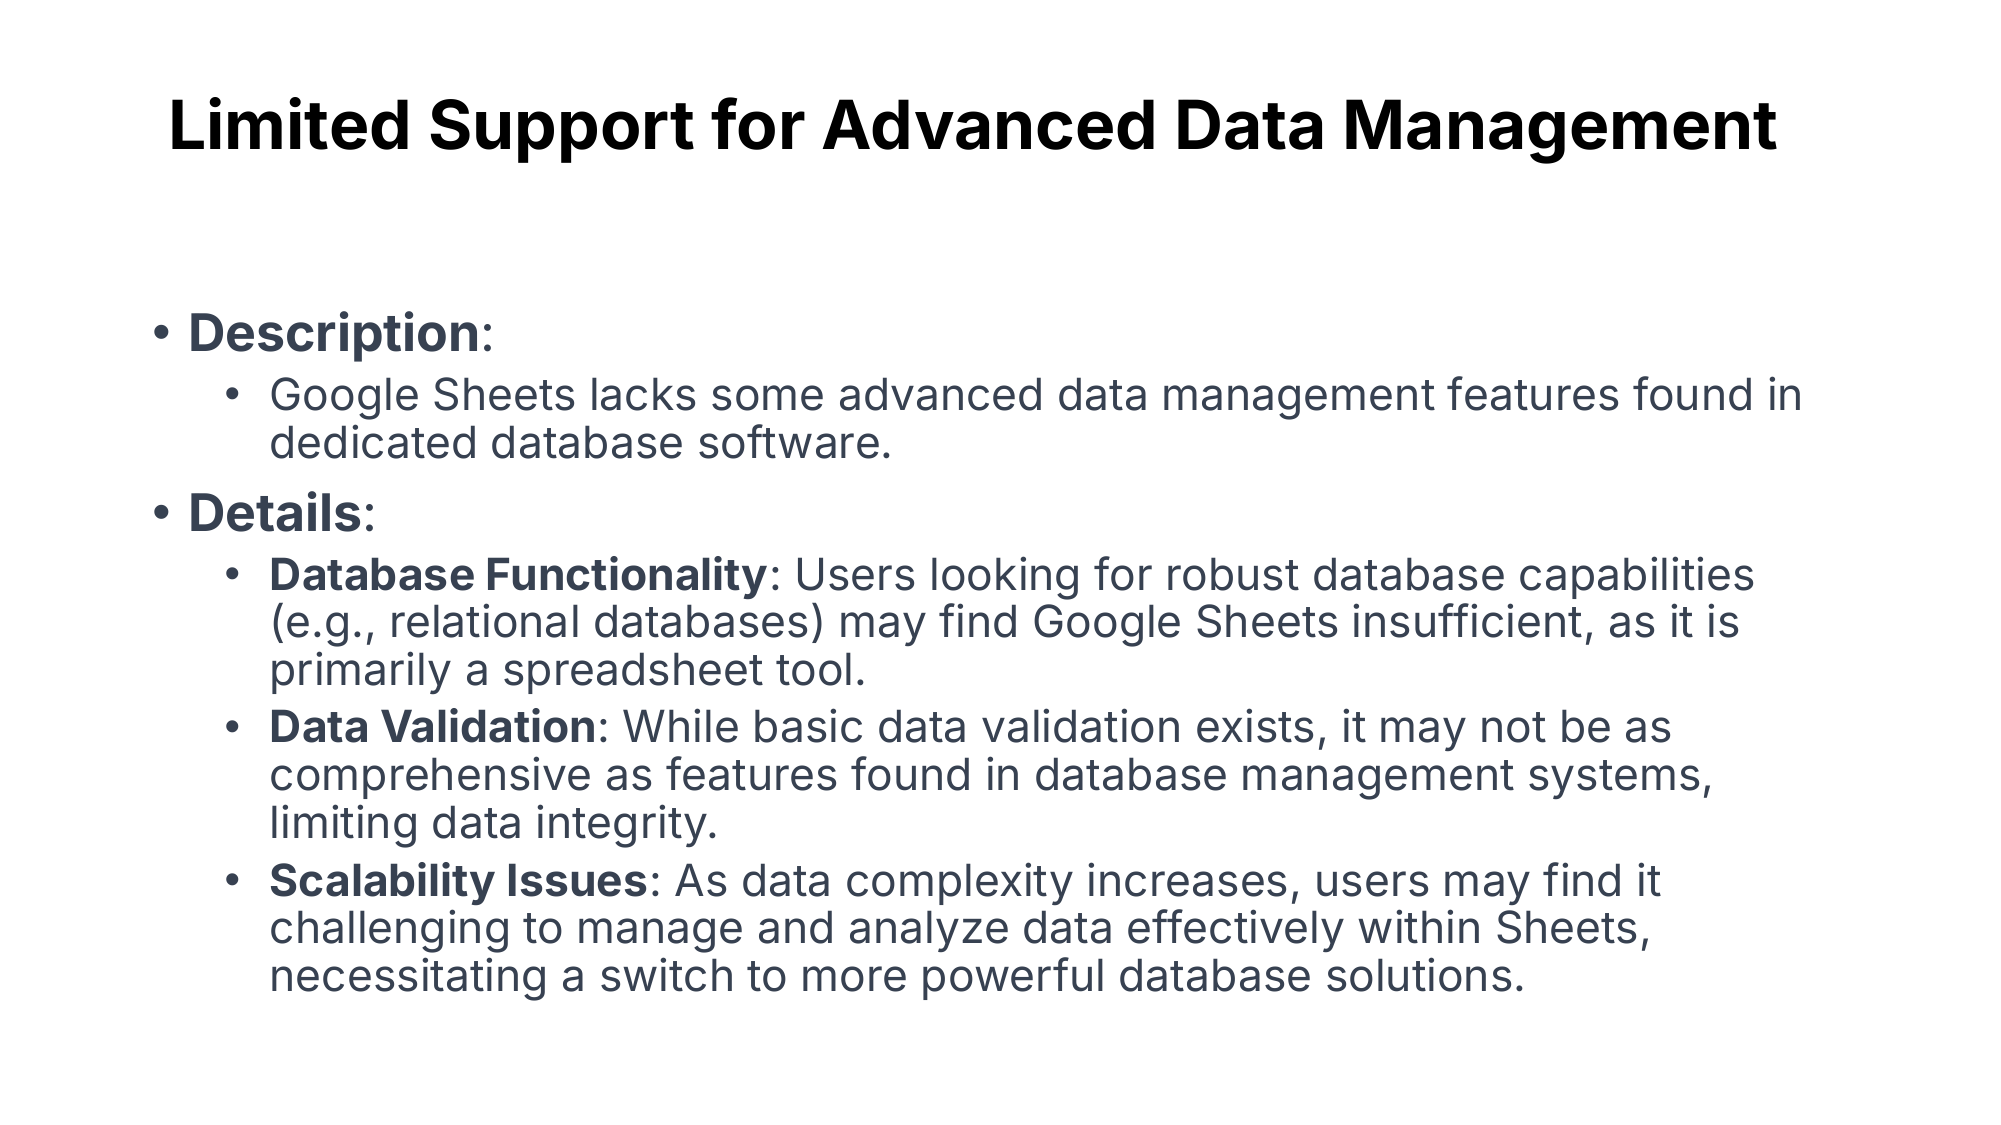

# Limited Support for Advanced Data Management
Description:
Google Sheets lacks some advanced data management features found in dedicated database software.
Details:
Database Functionality: Users looking for robust database capabilities (e.g., relational databases) may find Google Sheets insufficient, as it is primarily a spreadsheet tool.
Data Validation: While basic data validation exists, it may not be as comprehensive as features found in database management systems, limiting data integrity.
Scalability Issues: As data complexity increases, users may find it challenging to manage and analyze data effectively within Sheets, necessitating a switch to more powerful database solutions.